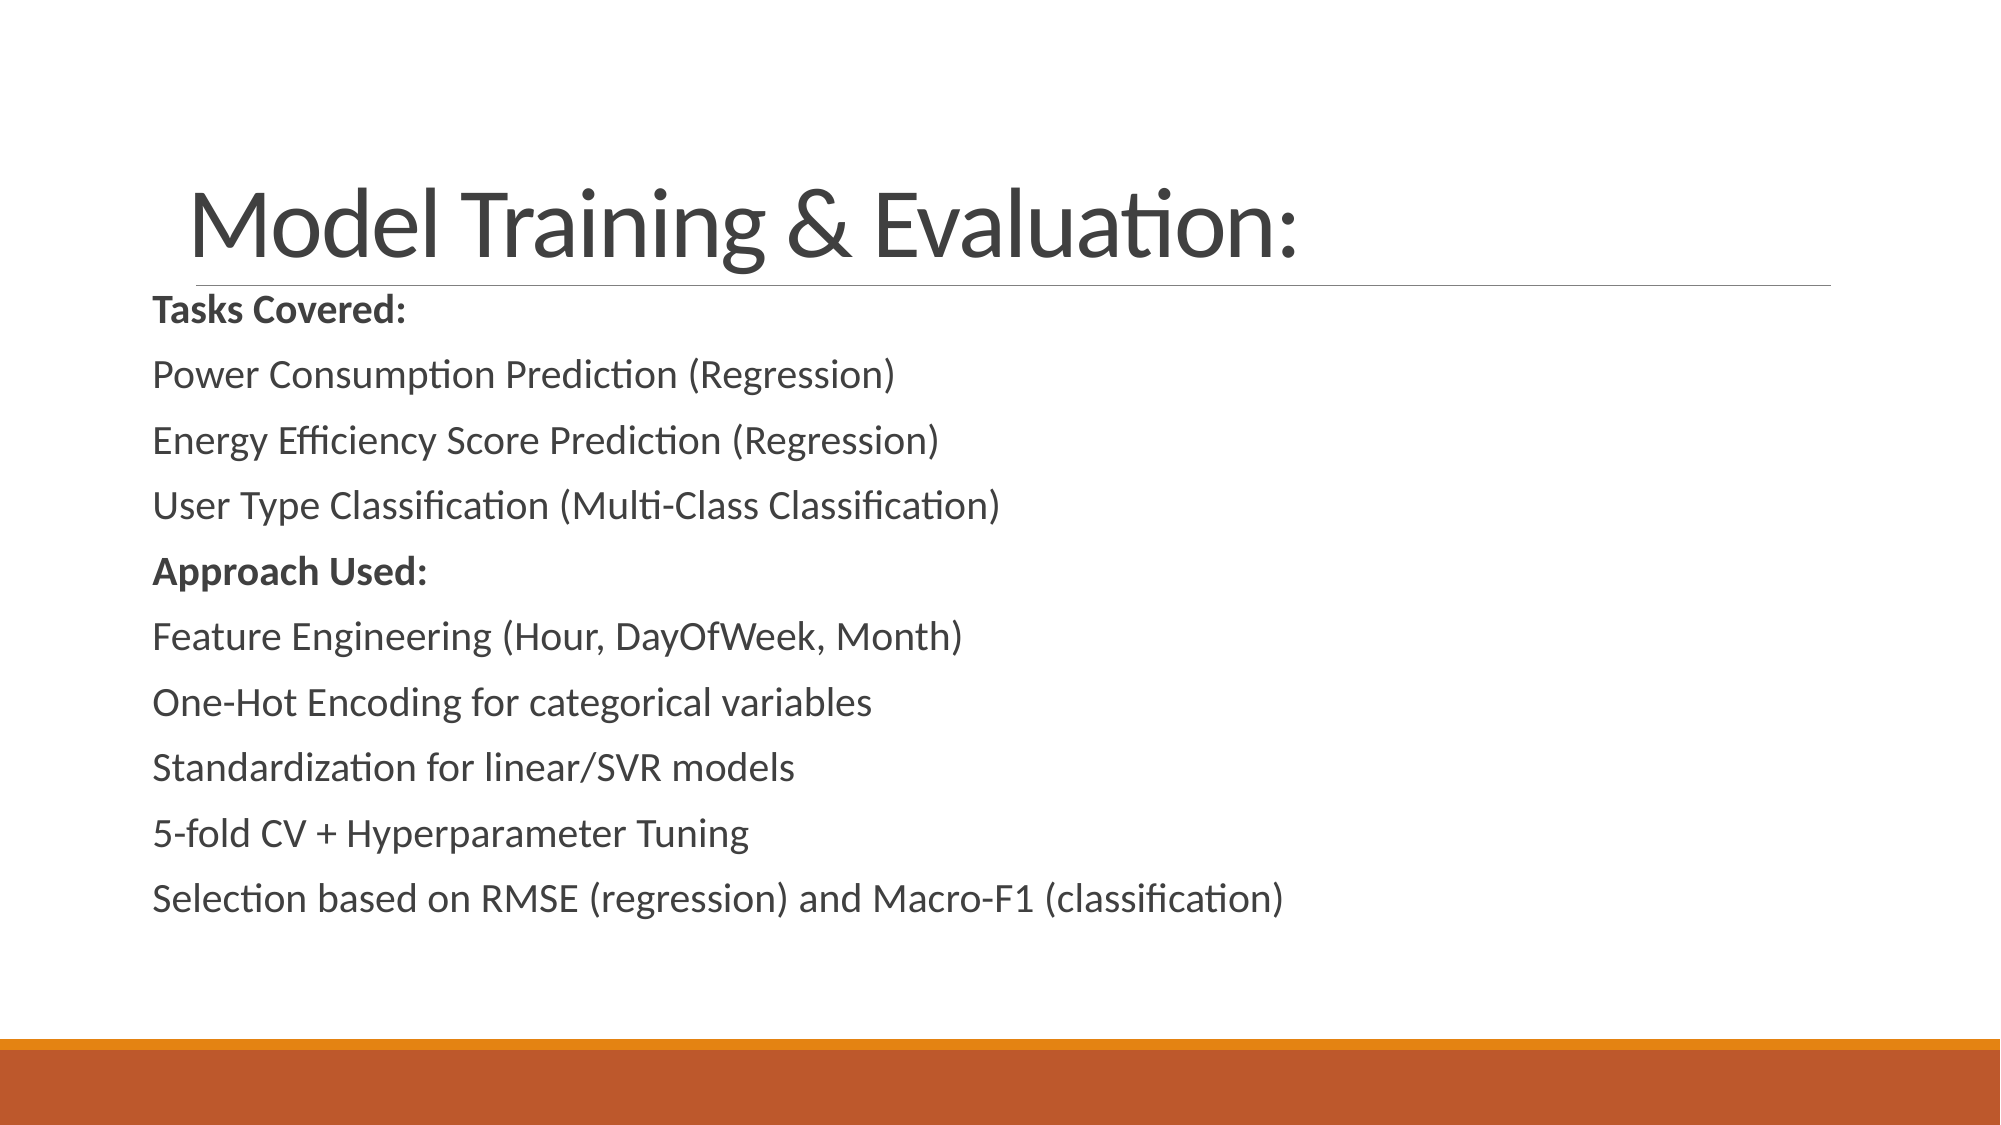

# Model Training & Evaluation:
Tasks Covered:
Power Consumption Prediction (Regression)
Energy Efficiency Score Prediction (Regression)
User Type Classification (Multi-Class Classification)
Approach Used:
Feature Engineering (Hour, DayOfWeek, Month)
One-Hot Encoding for categorical variables
Standardization for linear/SVR models
5-fold CV + Hyperparameter Tuning
Selection based on RMSE (regression) and Macro-F1 (classification)